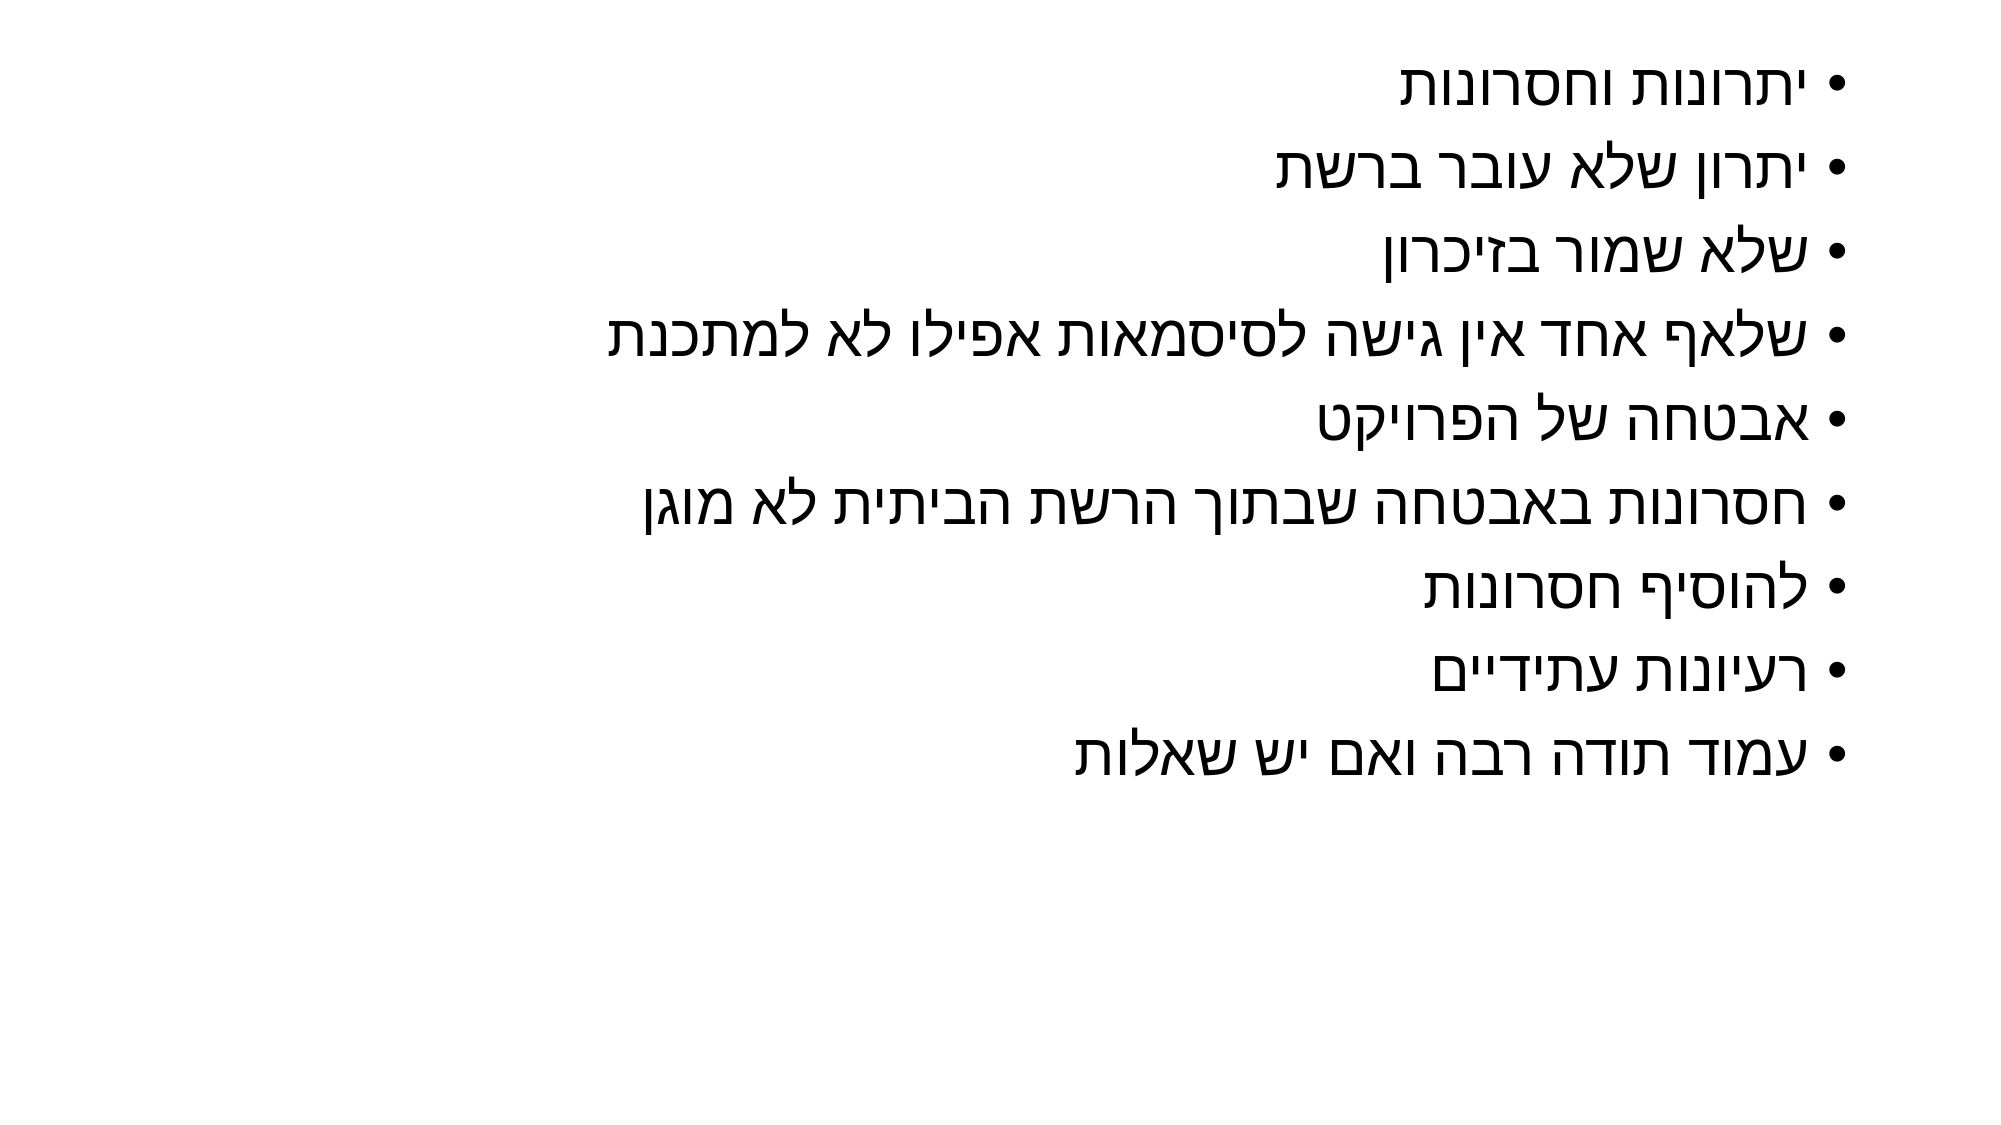

יתרונות וחסרונות
יתרון שלא עובר ברשת
שלא שמור בזיכרון
שלאף אחד אין גישה לסיסמאות אפילו לא למתכנת
אבטחה של הפרויקט
חסרונות באבטחה שבתוך הרשת הביתית לא מוגן
להוסיף חסרונות
רעיונות עתידיים
עמוד תודה רבה ואם יש שאלות